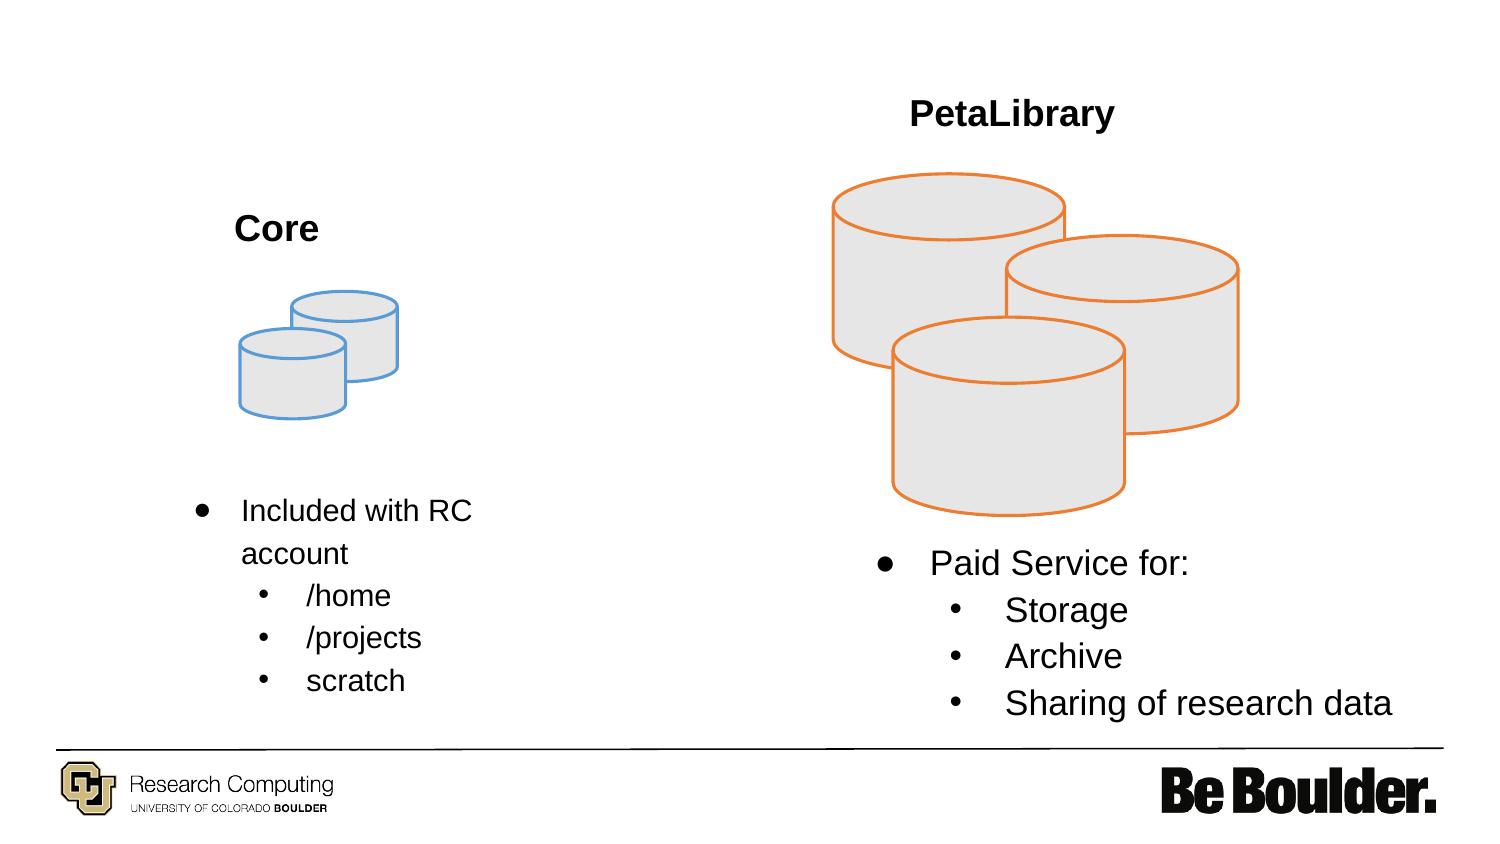

PetaLibrary

Core

Included with RC account
/home
/projects
scratch
Paid Service for:
Storage
Archive
Sharing of research data